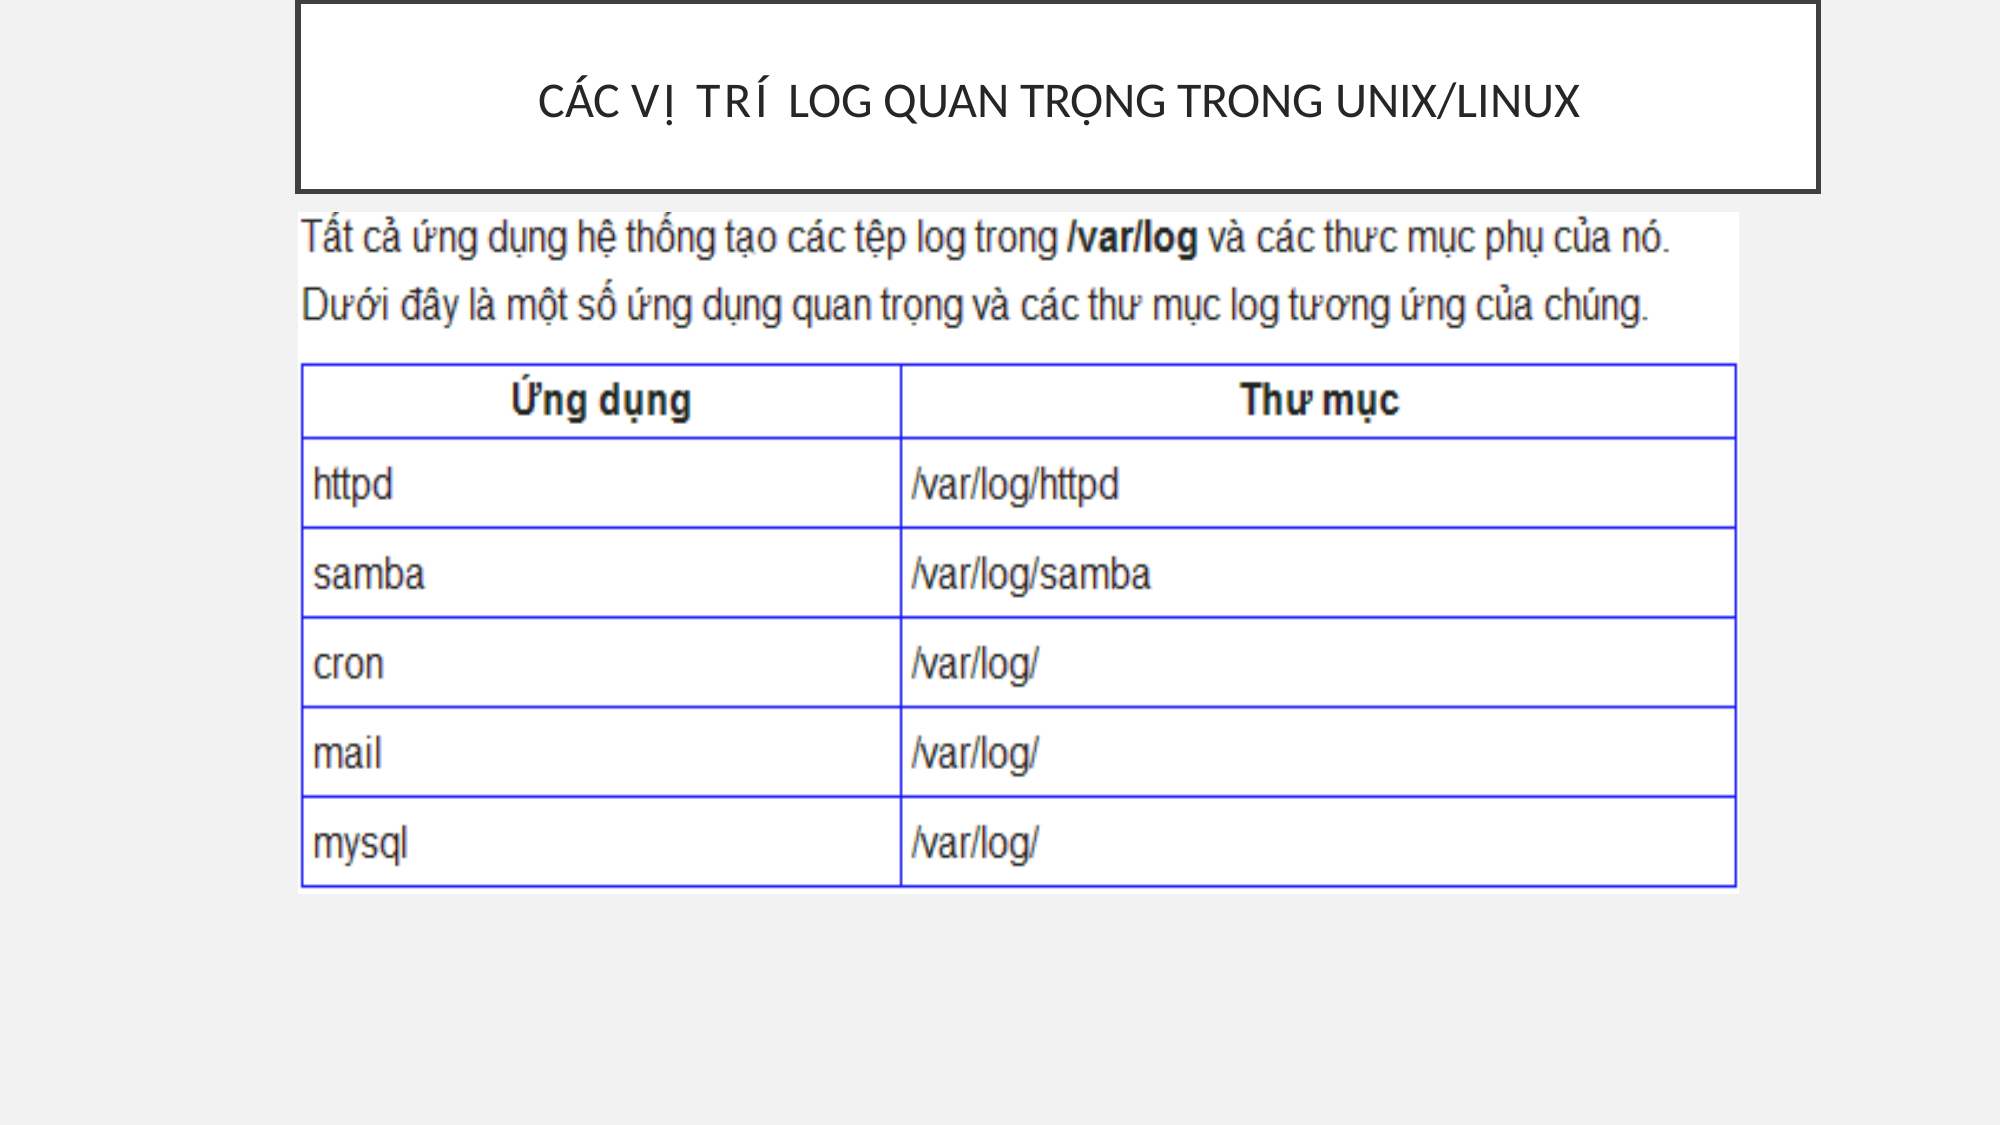

# Các vị trí log quan trọng trong Unix/Linux